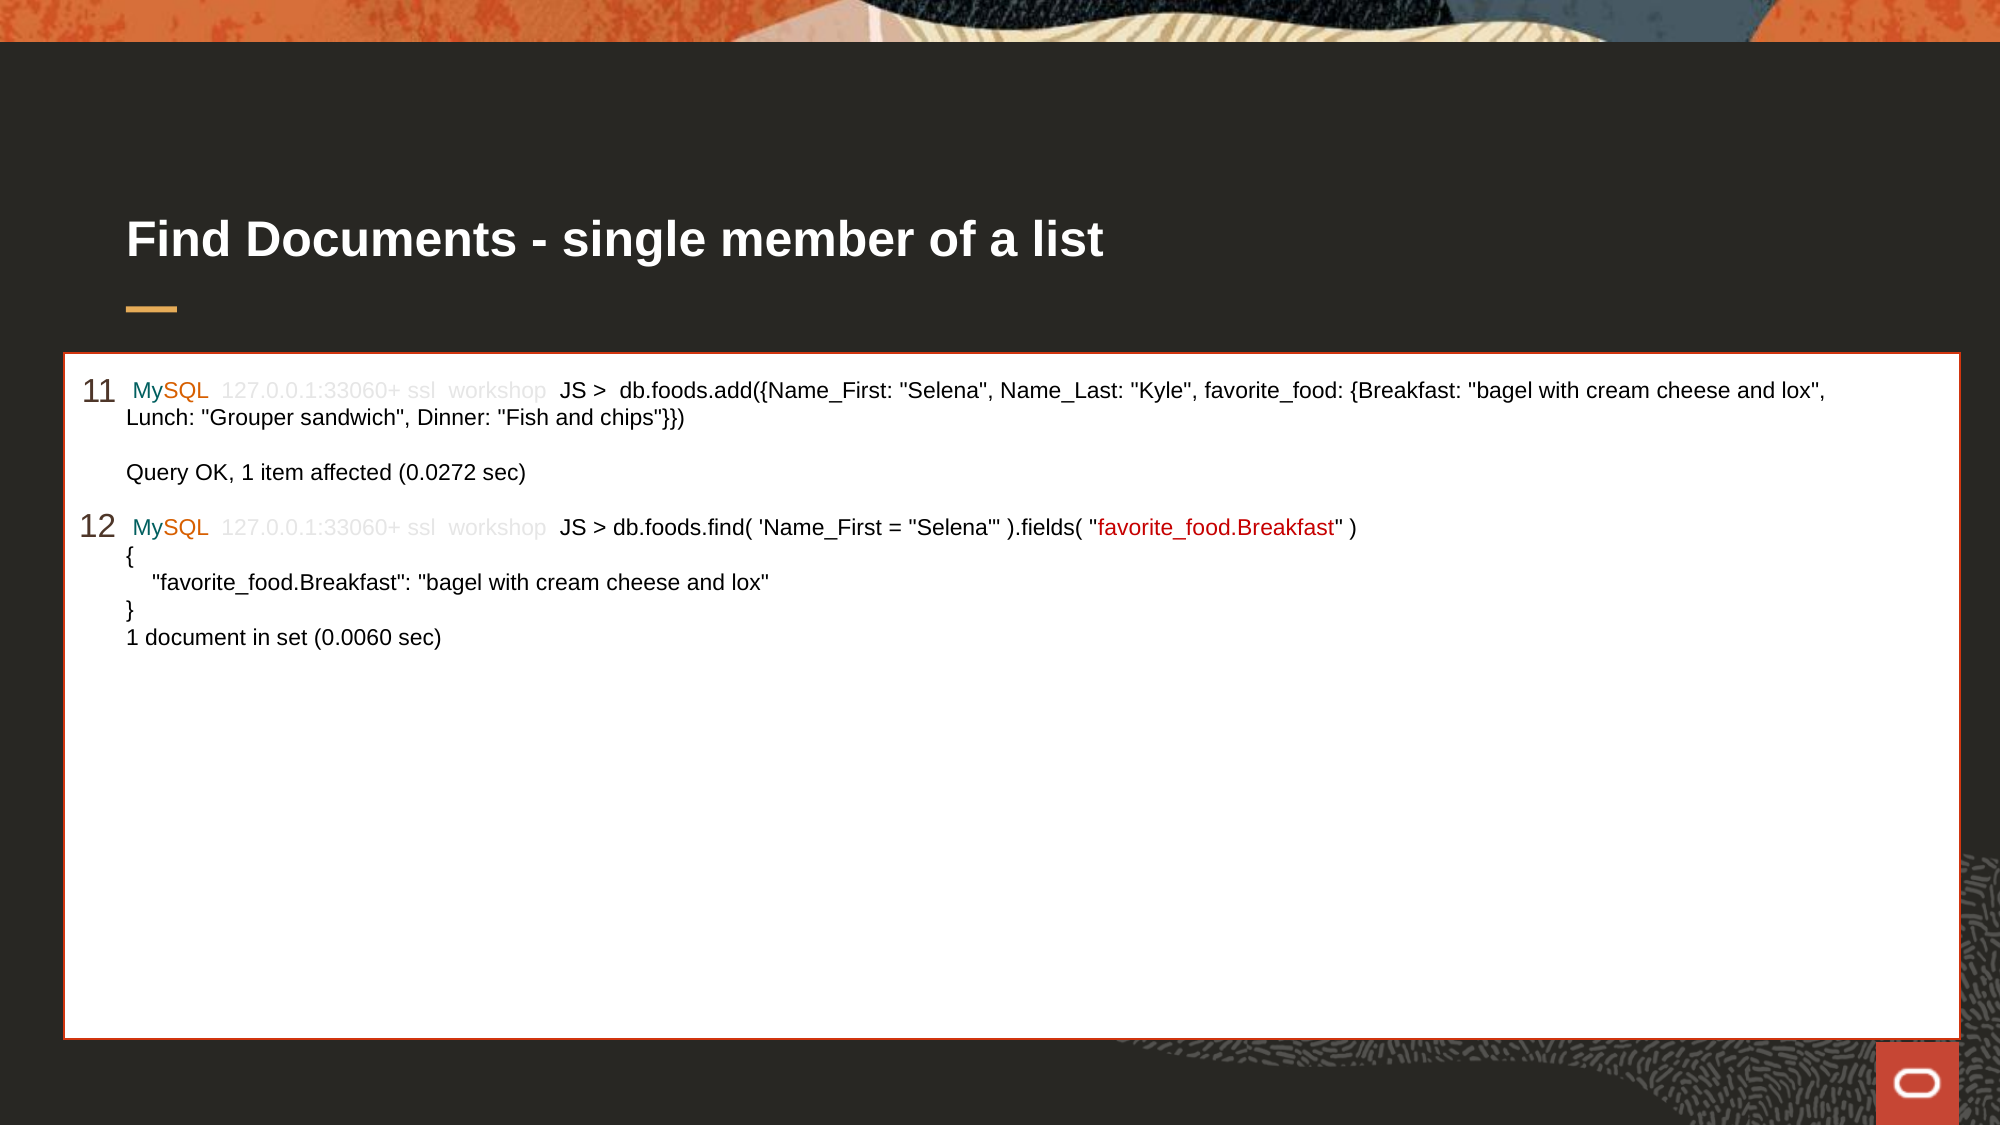

# Find Documents - single member of a list

11

12
 MySQL  127.0.0.1:33060+ ssl  workshop  JS >  db.foods.add({Name_First: "Selena", Name_Last: "Kyle", favorite_food: {Breakfast: "bagel with cream cheese and lox", Lunch: "Grouper sandwich", Dinner: "Fish and chips"}})

Query OK, 1 item affected (0.0272 sec)

 MySQL  127.0.0.1:33060+ ssl  workshop  JS > db.foods.find( 'Name_First = "Selena"' ).fields( "favorite_food.Breakfast" )
{
    "favorite_food.Breakfast": "bagel with cream cheese and lox"
}
1 document in set (0.0060 sec)
63